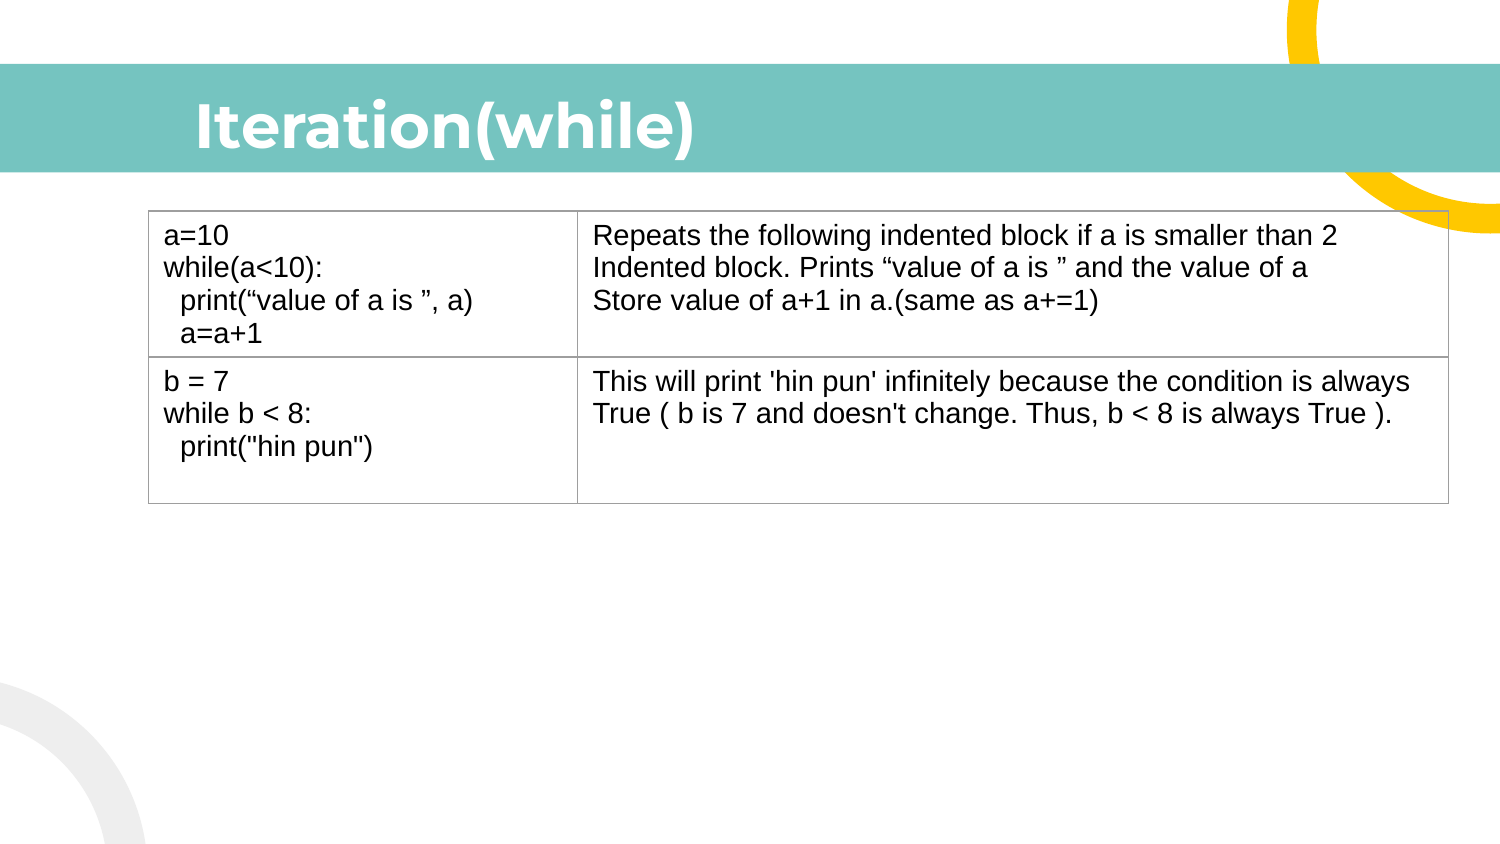

# Iteration(while)
| a=10 while(a<10): print(“value of a is ”, a) a=a+1 | Repeats the following indented block if a is smaller than 2 Indented block. Prints “value of a is ” and the value of a Store value of a+1 in a.(same as a+=1) |
| --- | --- |
| b = 7 while b < 8: print("hin pun") | This will print 'hin pun' infinitely because the condition is always True ( b is 7 and doesn't change. Thus, b < 8 is always True ). |